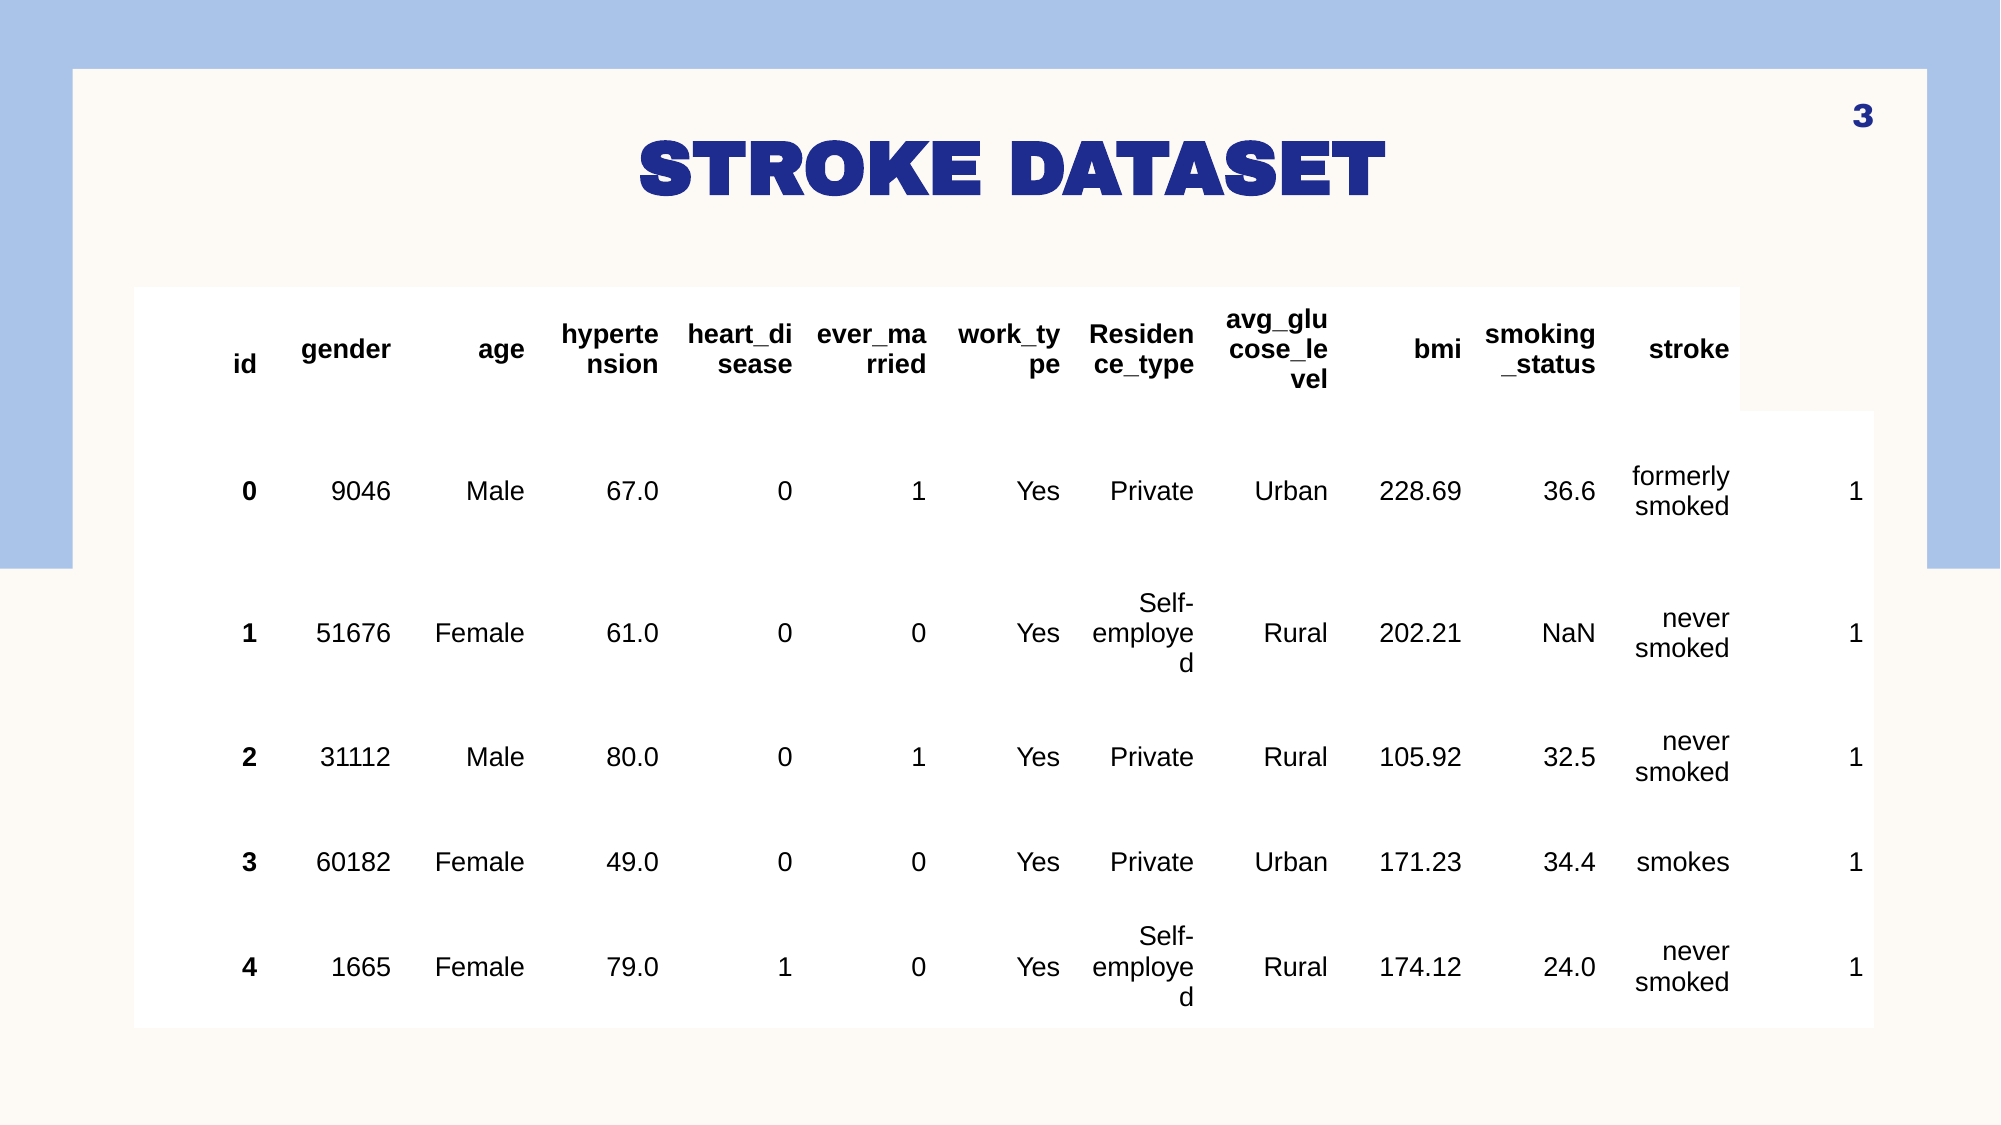

# Stroke dataset
3
| id | gender | age | hypertension | heart\_disease | ever\_married | work\_type | Residence\_type | avg\_glucose\_level | bmi | smoking\_status | stroke |  |
| --- | --- | --- | --- | --- | --- | --- | --- | --- | --- | --- | --- | --- |
| 0 | 9046 | Male | 67.0 | 0 | 1 | Yes | Private | Urban | 228.69 | 36.6 | formerly smoked | 1 |
| 1 | 51676 | Female | 61.0 | 0 | 0 | Yes | Self-employed | Rural | 202.21 | NaN | never smoked | 1 |
| 2 | 31112 | Male | 80.0 | 0 | 1 | Yes | Private | Rural | 105.92 | 32.5 | never smoked | 1 |
| 3 | 60182 | Female | 49.0 | 0 | 0 | Yes | Private | Urban | 171.23 | 34.4 | smokes | 1 |
| 4 | 1665 | Female | 79.0 | 1 | 0 | Yes | Self-employed | Rural | 174.12 | 24.0 | never smoked | 1 |